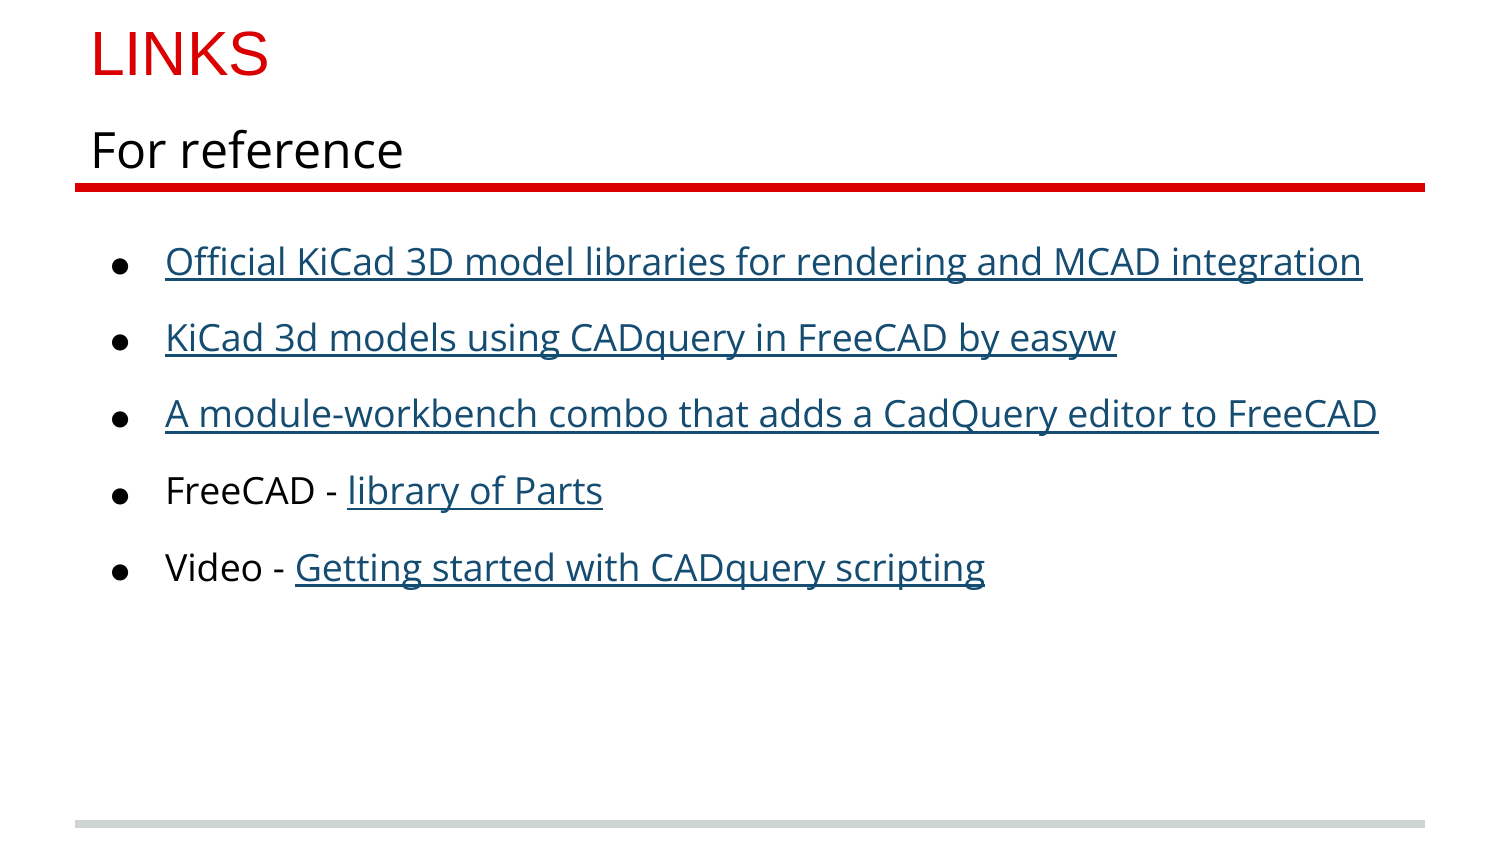

# LINKS
For reference
Official KiCad 3D model libraries for rendering and MCAD integration
KiCad 3d models using CADquery in FreeCAD by easyw
A module-workbench combo that adds a CadQuery editor to FreeCAD
FreeCAD - library of Parts
Video - Getting started with CADquery scripting